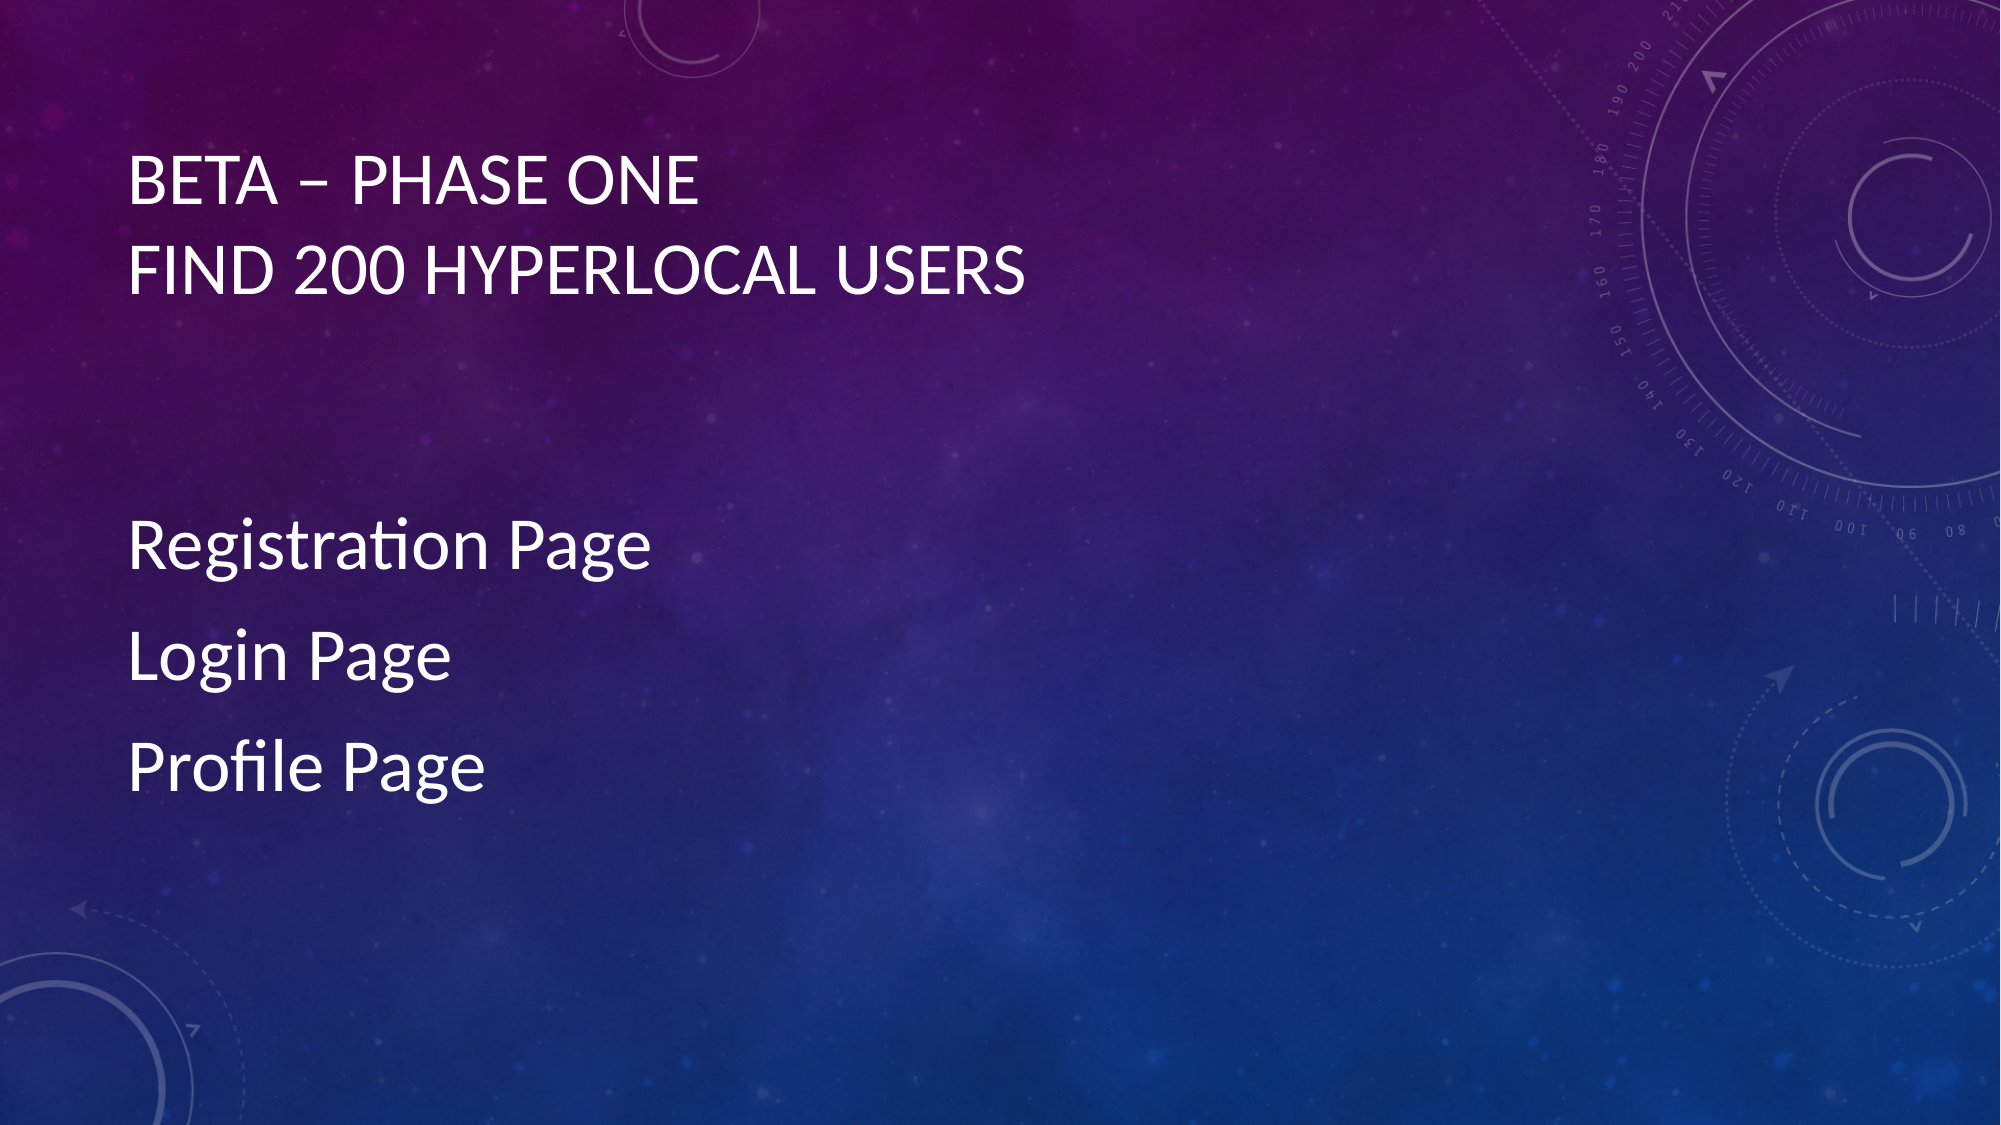

# Beta – Phase one Find 200 hyperlocal users
Registration Page
Login Page
Profile Page